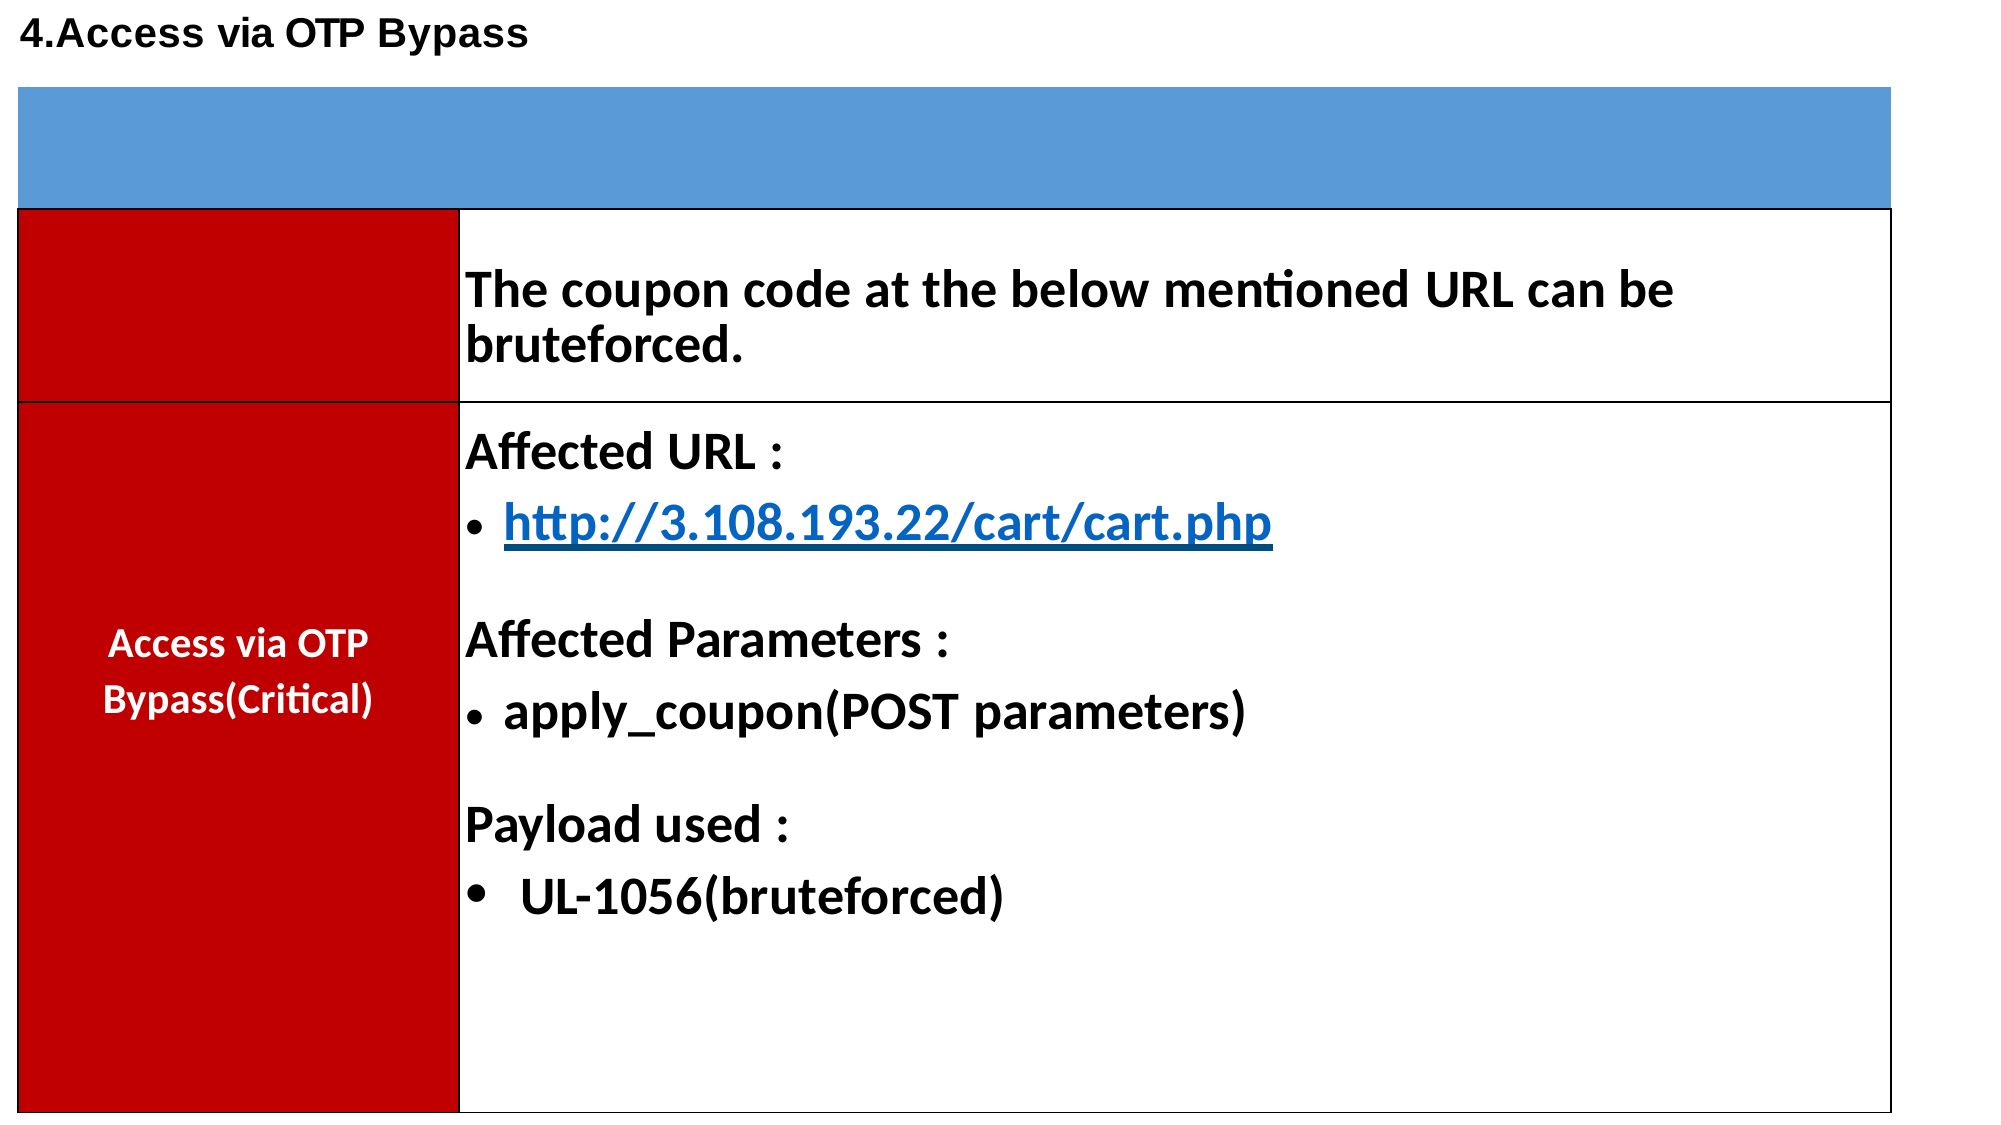

# 4.Access via OTP Bypass
|  |  |
| --- | --- |
|  | The coupon code at the below mentioned URL can be bruteforced. |
|  | Affected URL : |
|  | http://3.108.193.22/cart/cart.php |
| Access via OTP | Affected Parameters : |
| Bypass(Critical) | apply\_coupon(POST parameters) |
|  | Payload used : |
|  | UL-1056(bruteforced) |